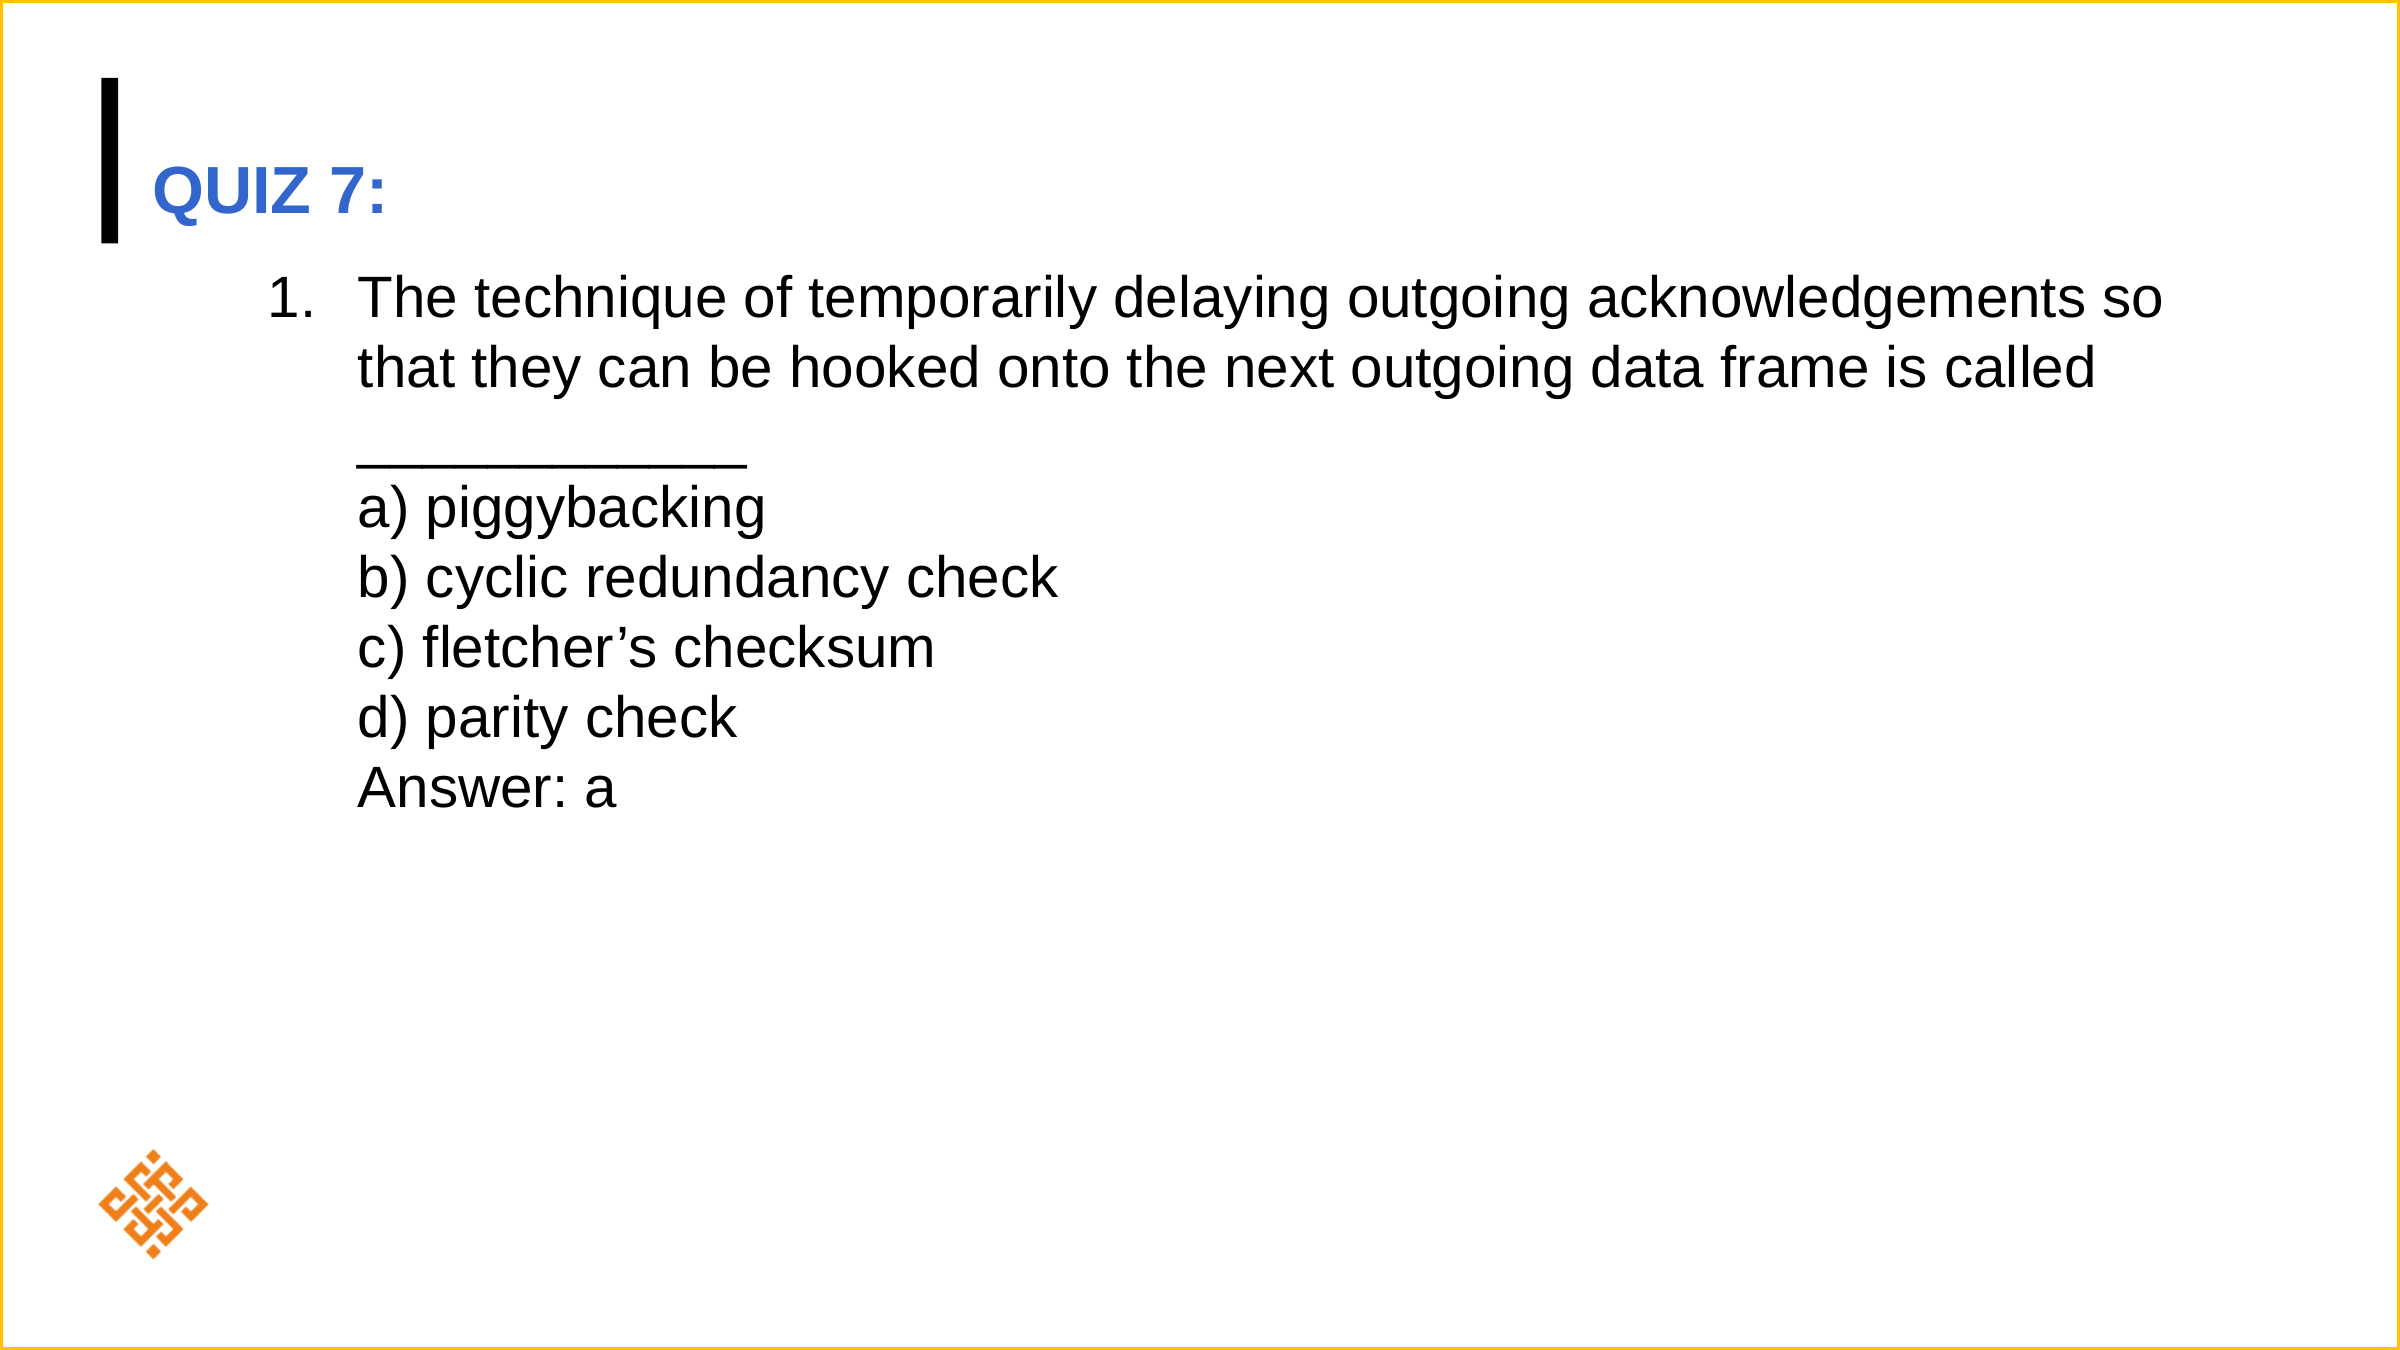

QUIZ 7:
The technique of temporarily delaying outgoing acknowledgements so that they can be hooked onto the next outgoing data frame is called ____________
a) piggybacking
b) cyclic redundancy check
c) fletcher’s checksum
d) parity check
Answer: a